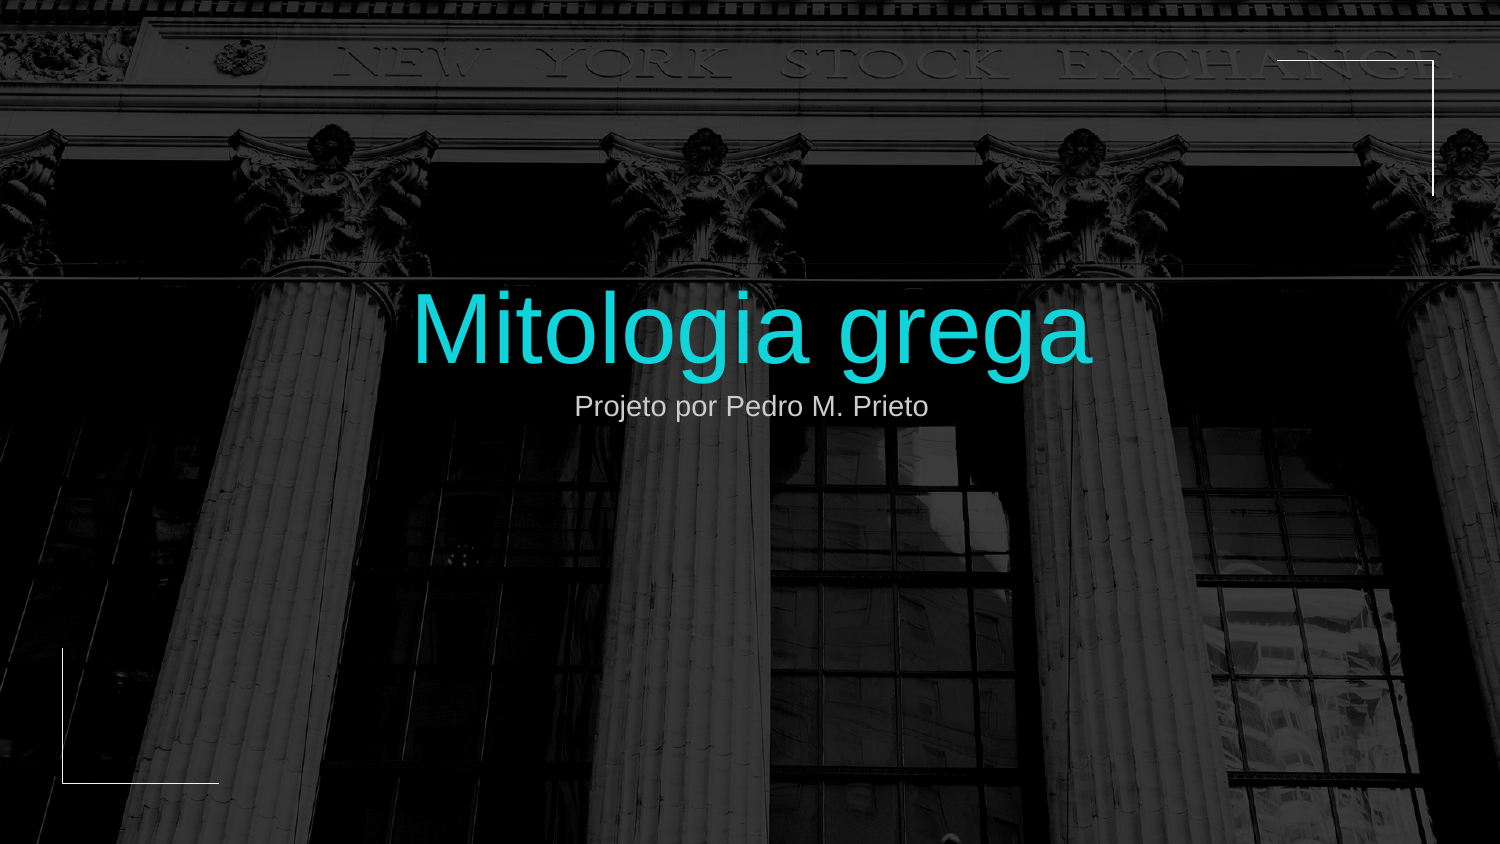

# Mitologia grega
Projeto por Pedro M. Prieto